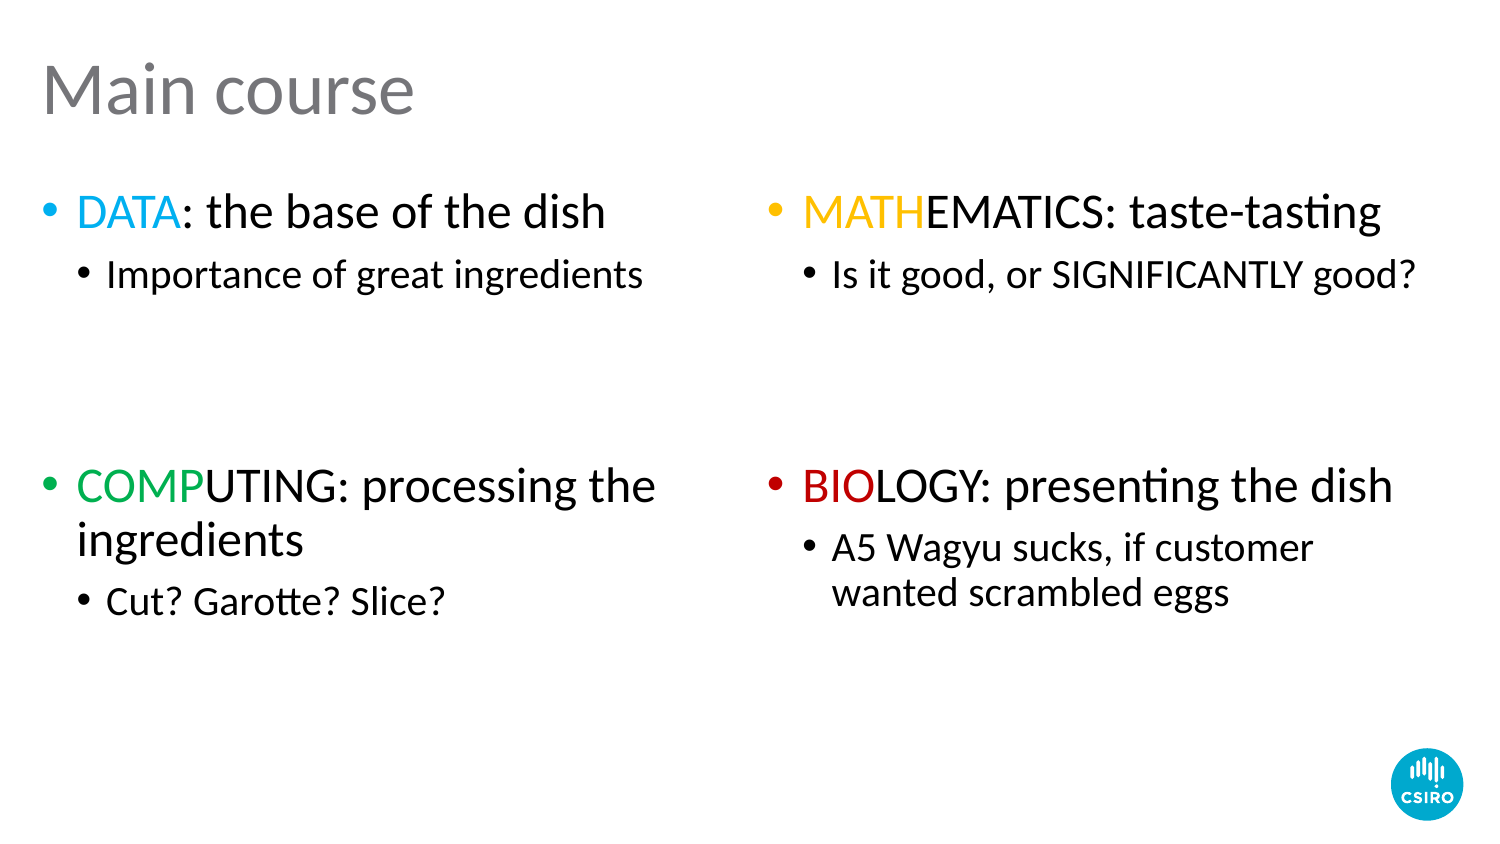

# Main course
DATA: the base of the dish
Importance of great ingredients

COMPUTING: processing the ingredients
Cut? Garotte? Slice?
MATHEMATICS: taste-tasting
Is it good, or SIGNIFICANTLY good?

BIOLOGY: presenting the dish
A5 Wagyu sucks, if customer wanted scrambled eggs